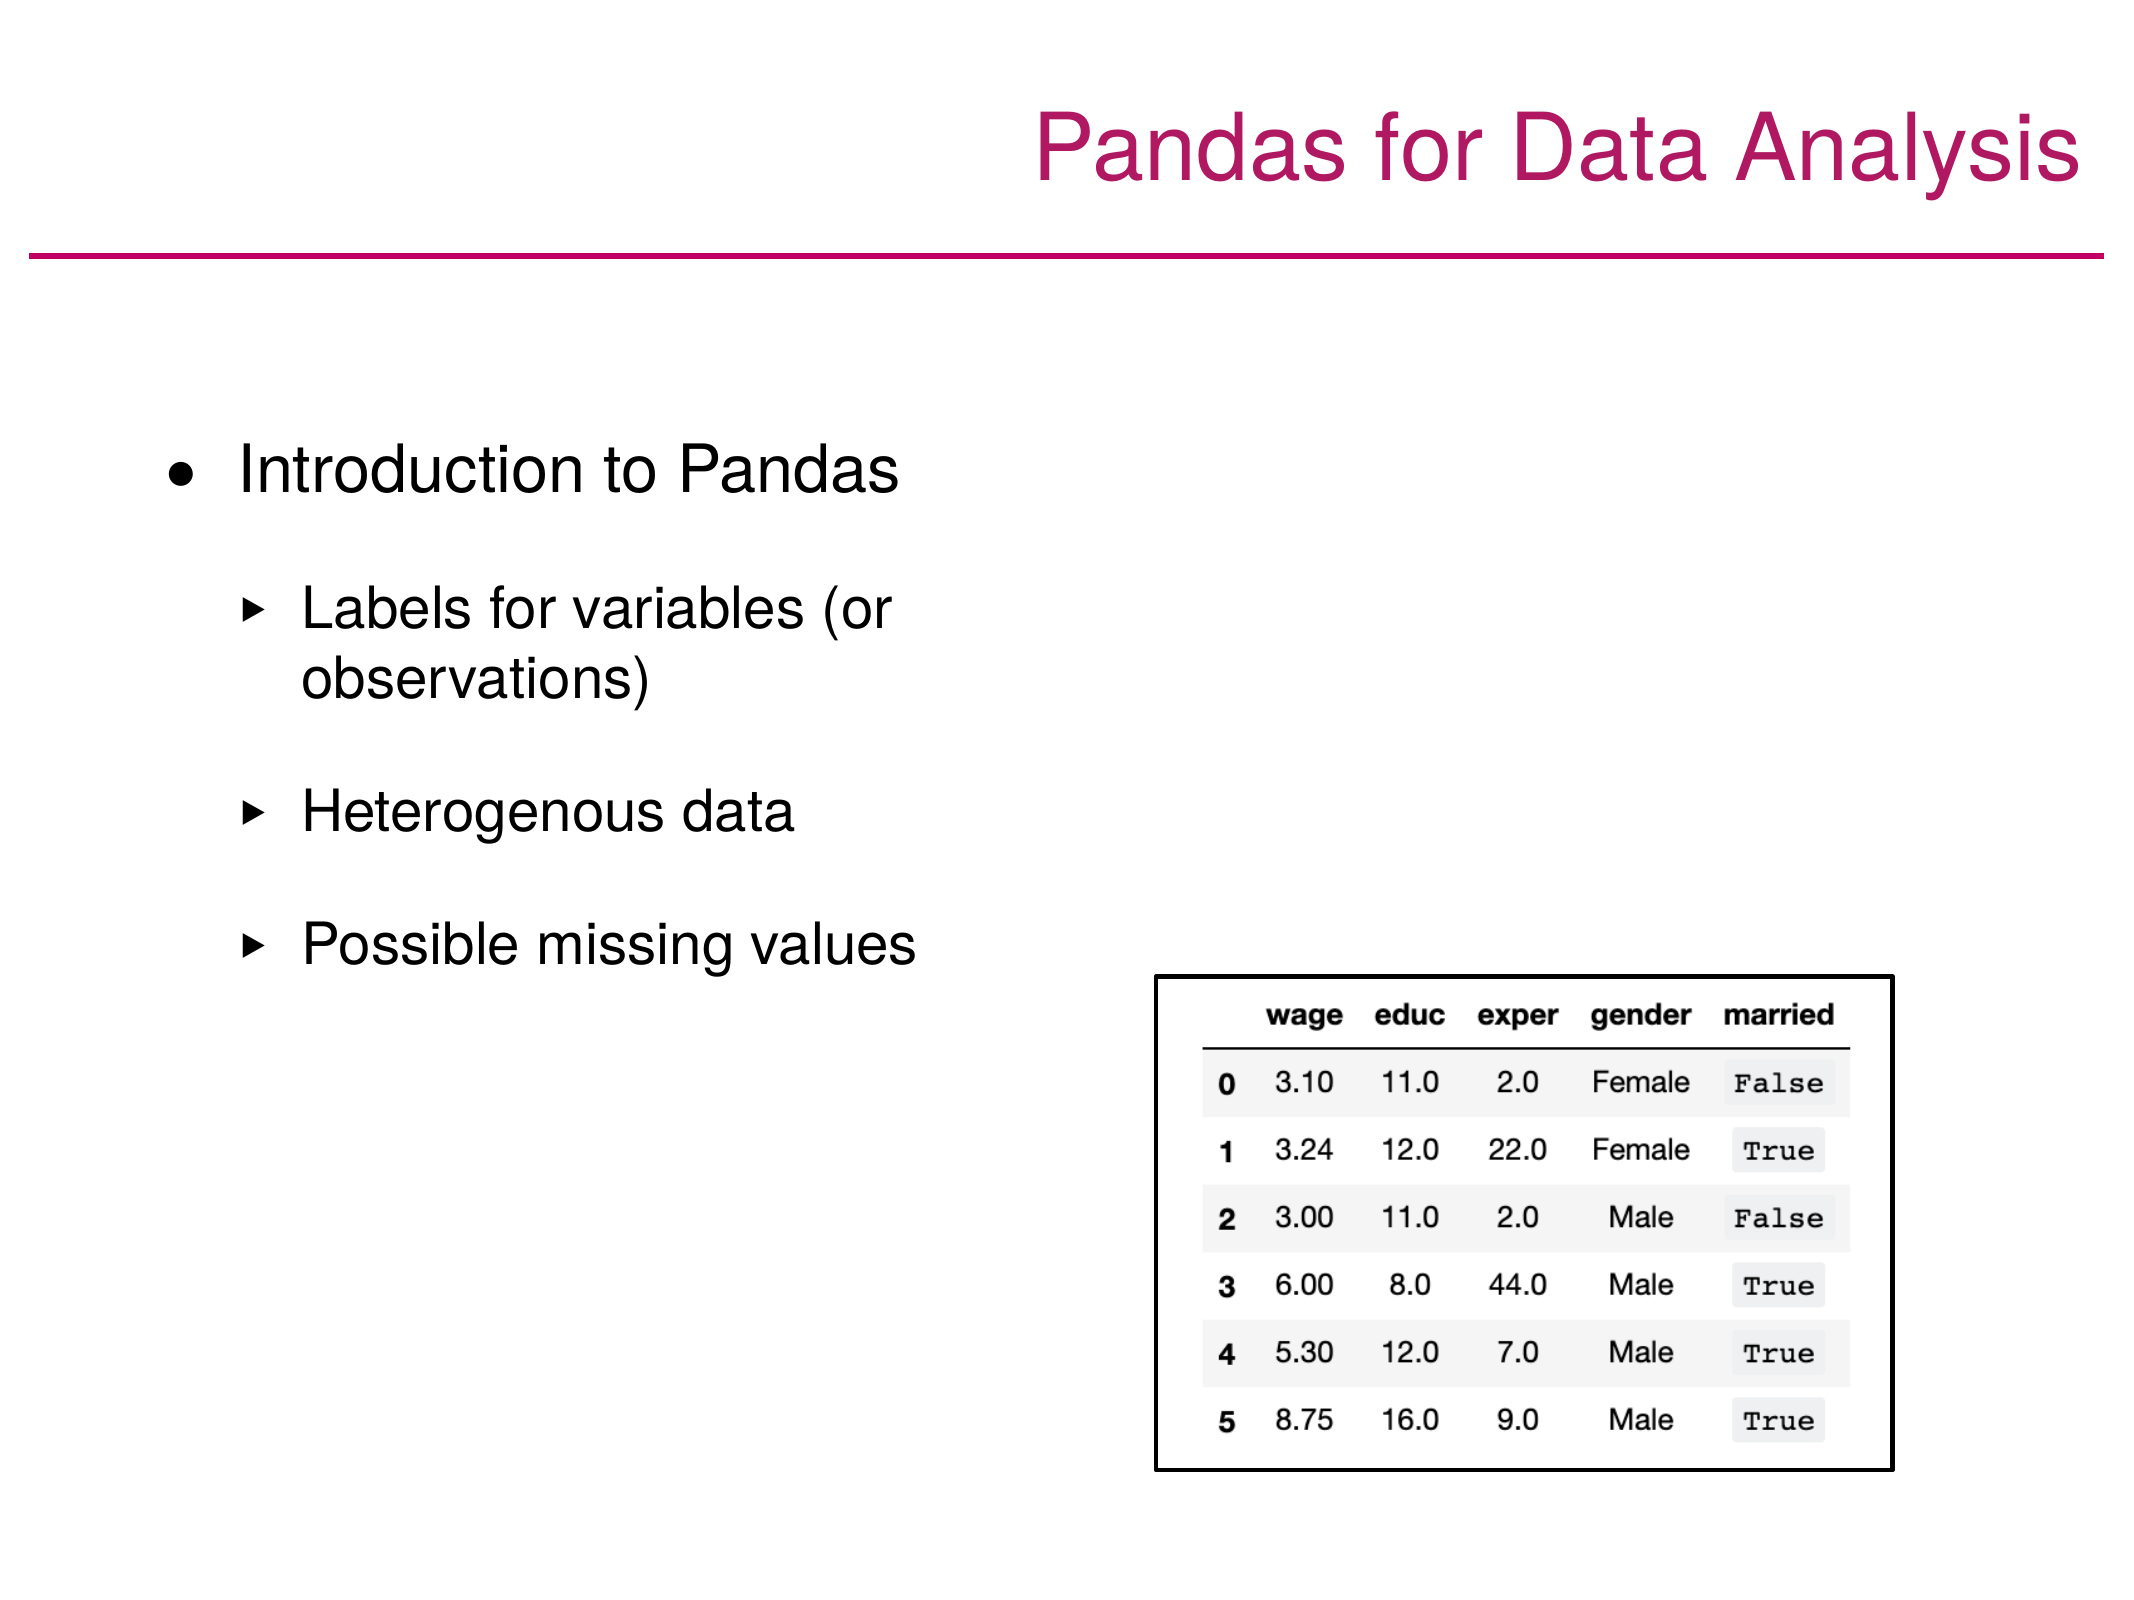

# Pandas for Data Analysis

Introduction to Pandas
Labels for variables (or observations)
Heterogenous data
Possible missing values